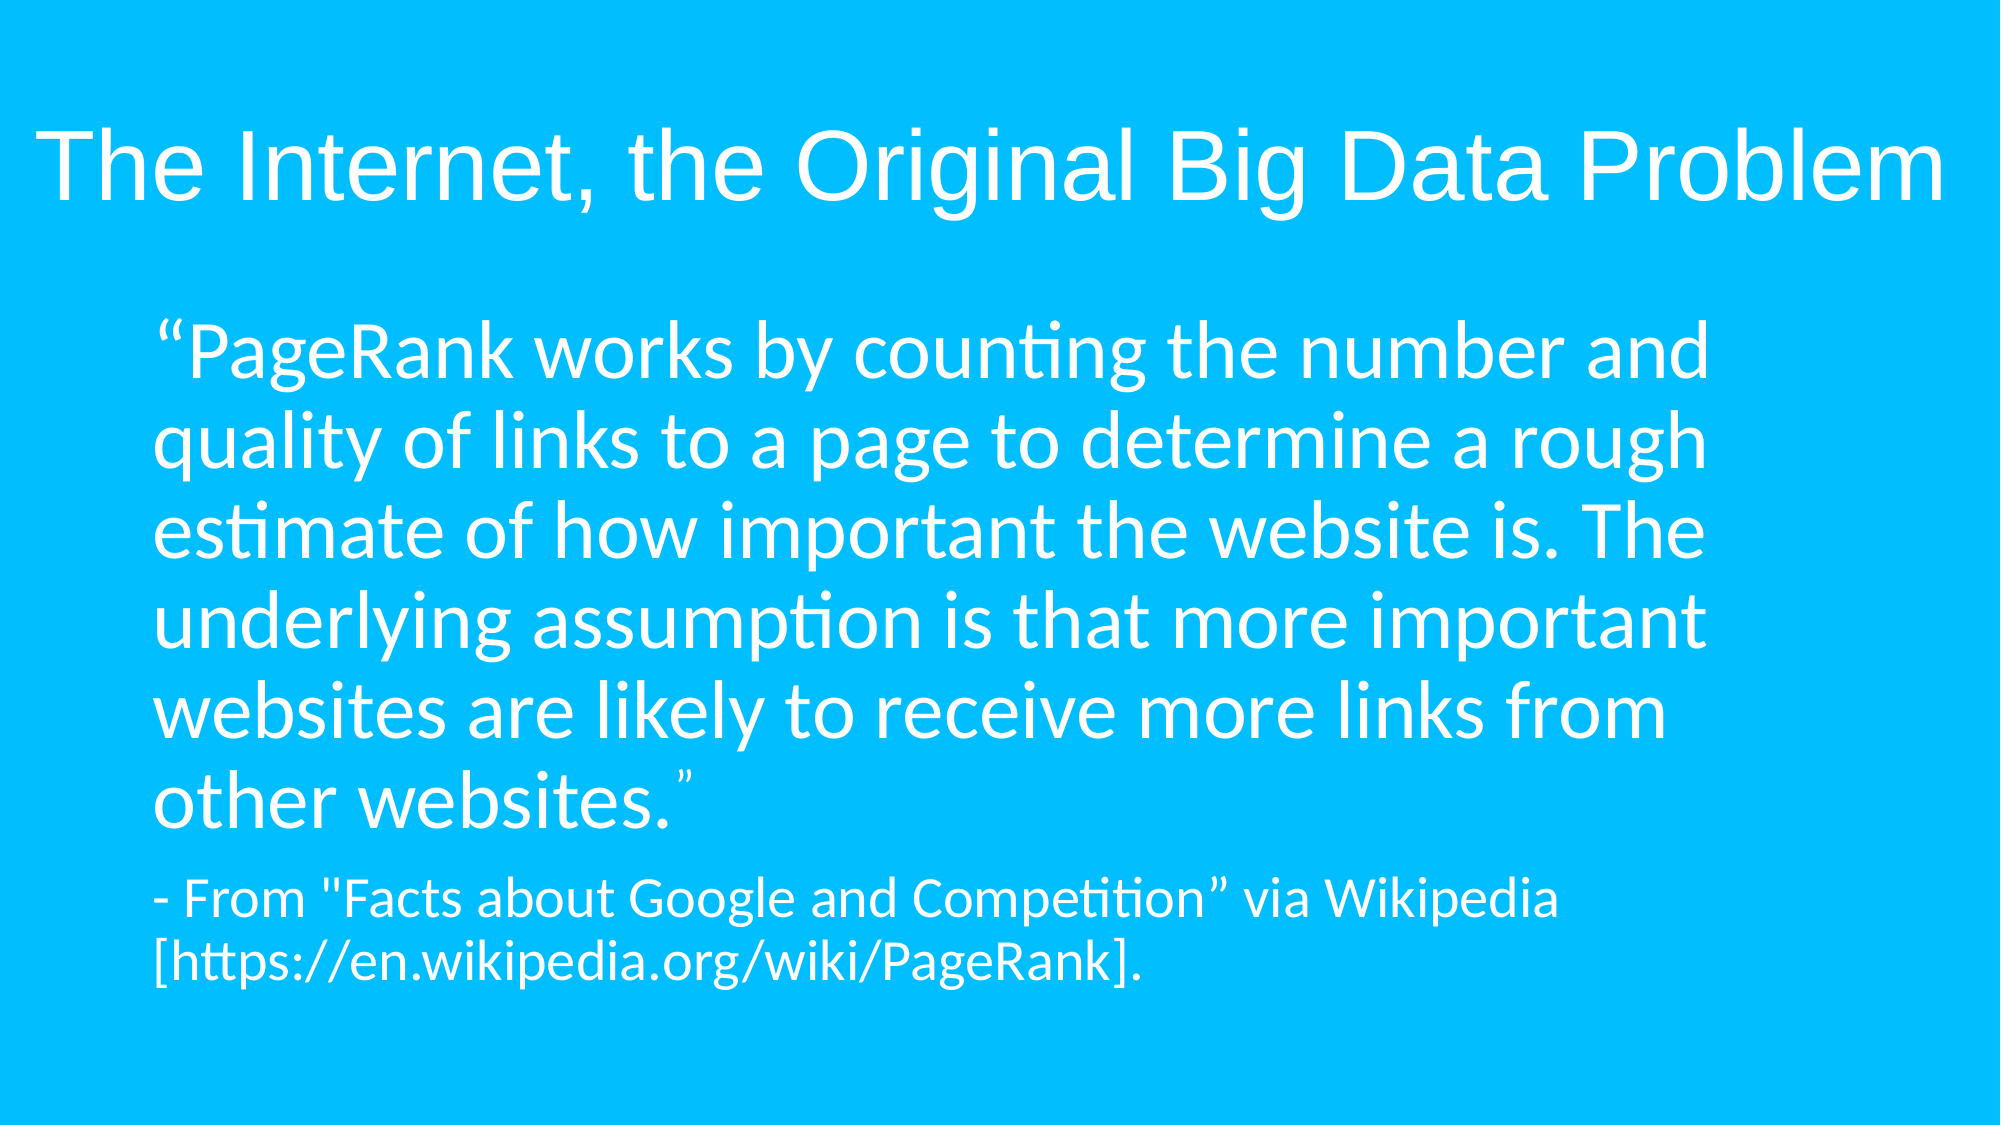

# The Internet, the Original Big Data Problem
“PageRank works by counting the number and quality of links to a page to determine a rough estimate of how important the website is. The underlying assumption is that more important websites are likely to receive more links from other websites.”
- From "Facts about Google and Competition” via Wikipedia [https://en.wikipedia.org/wiki/PageRank].